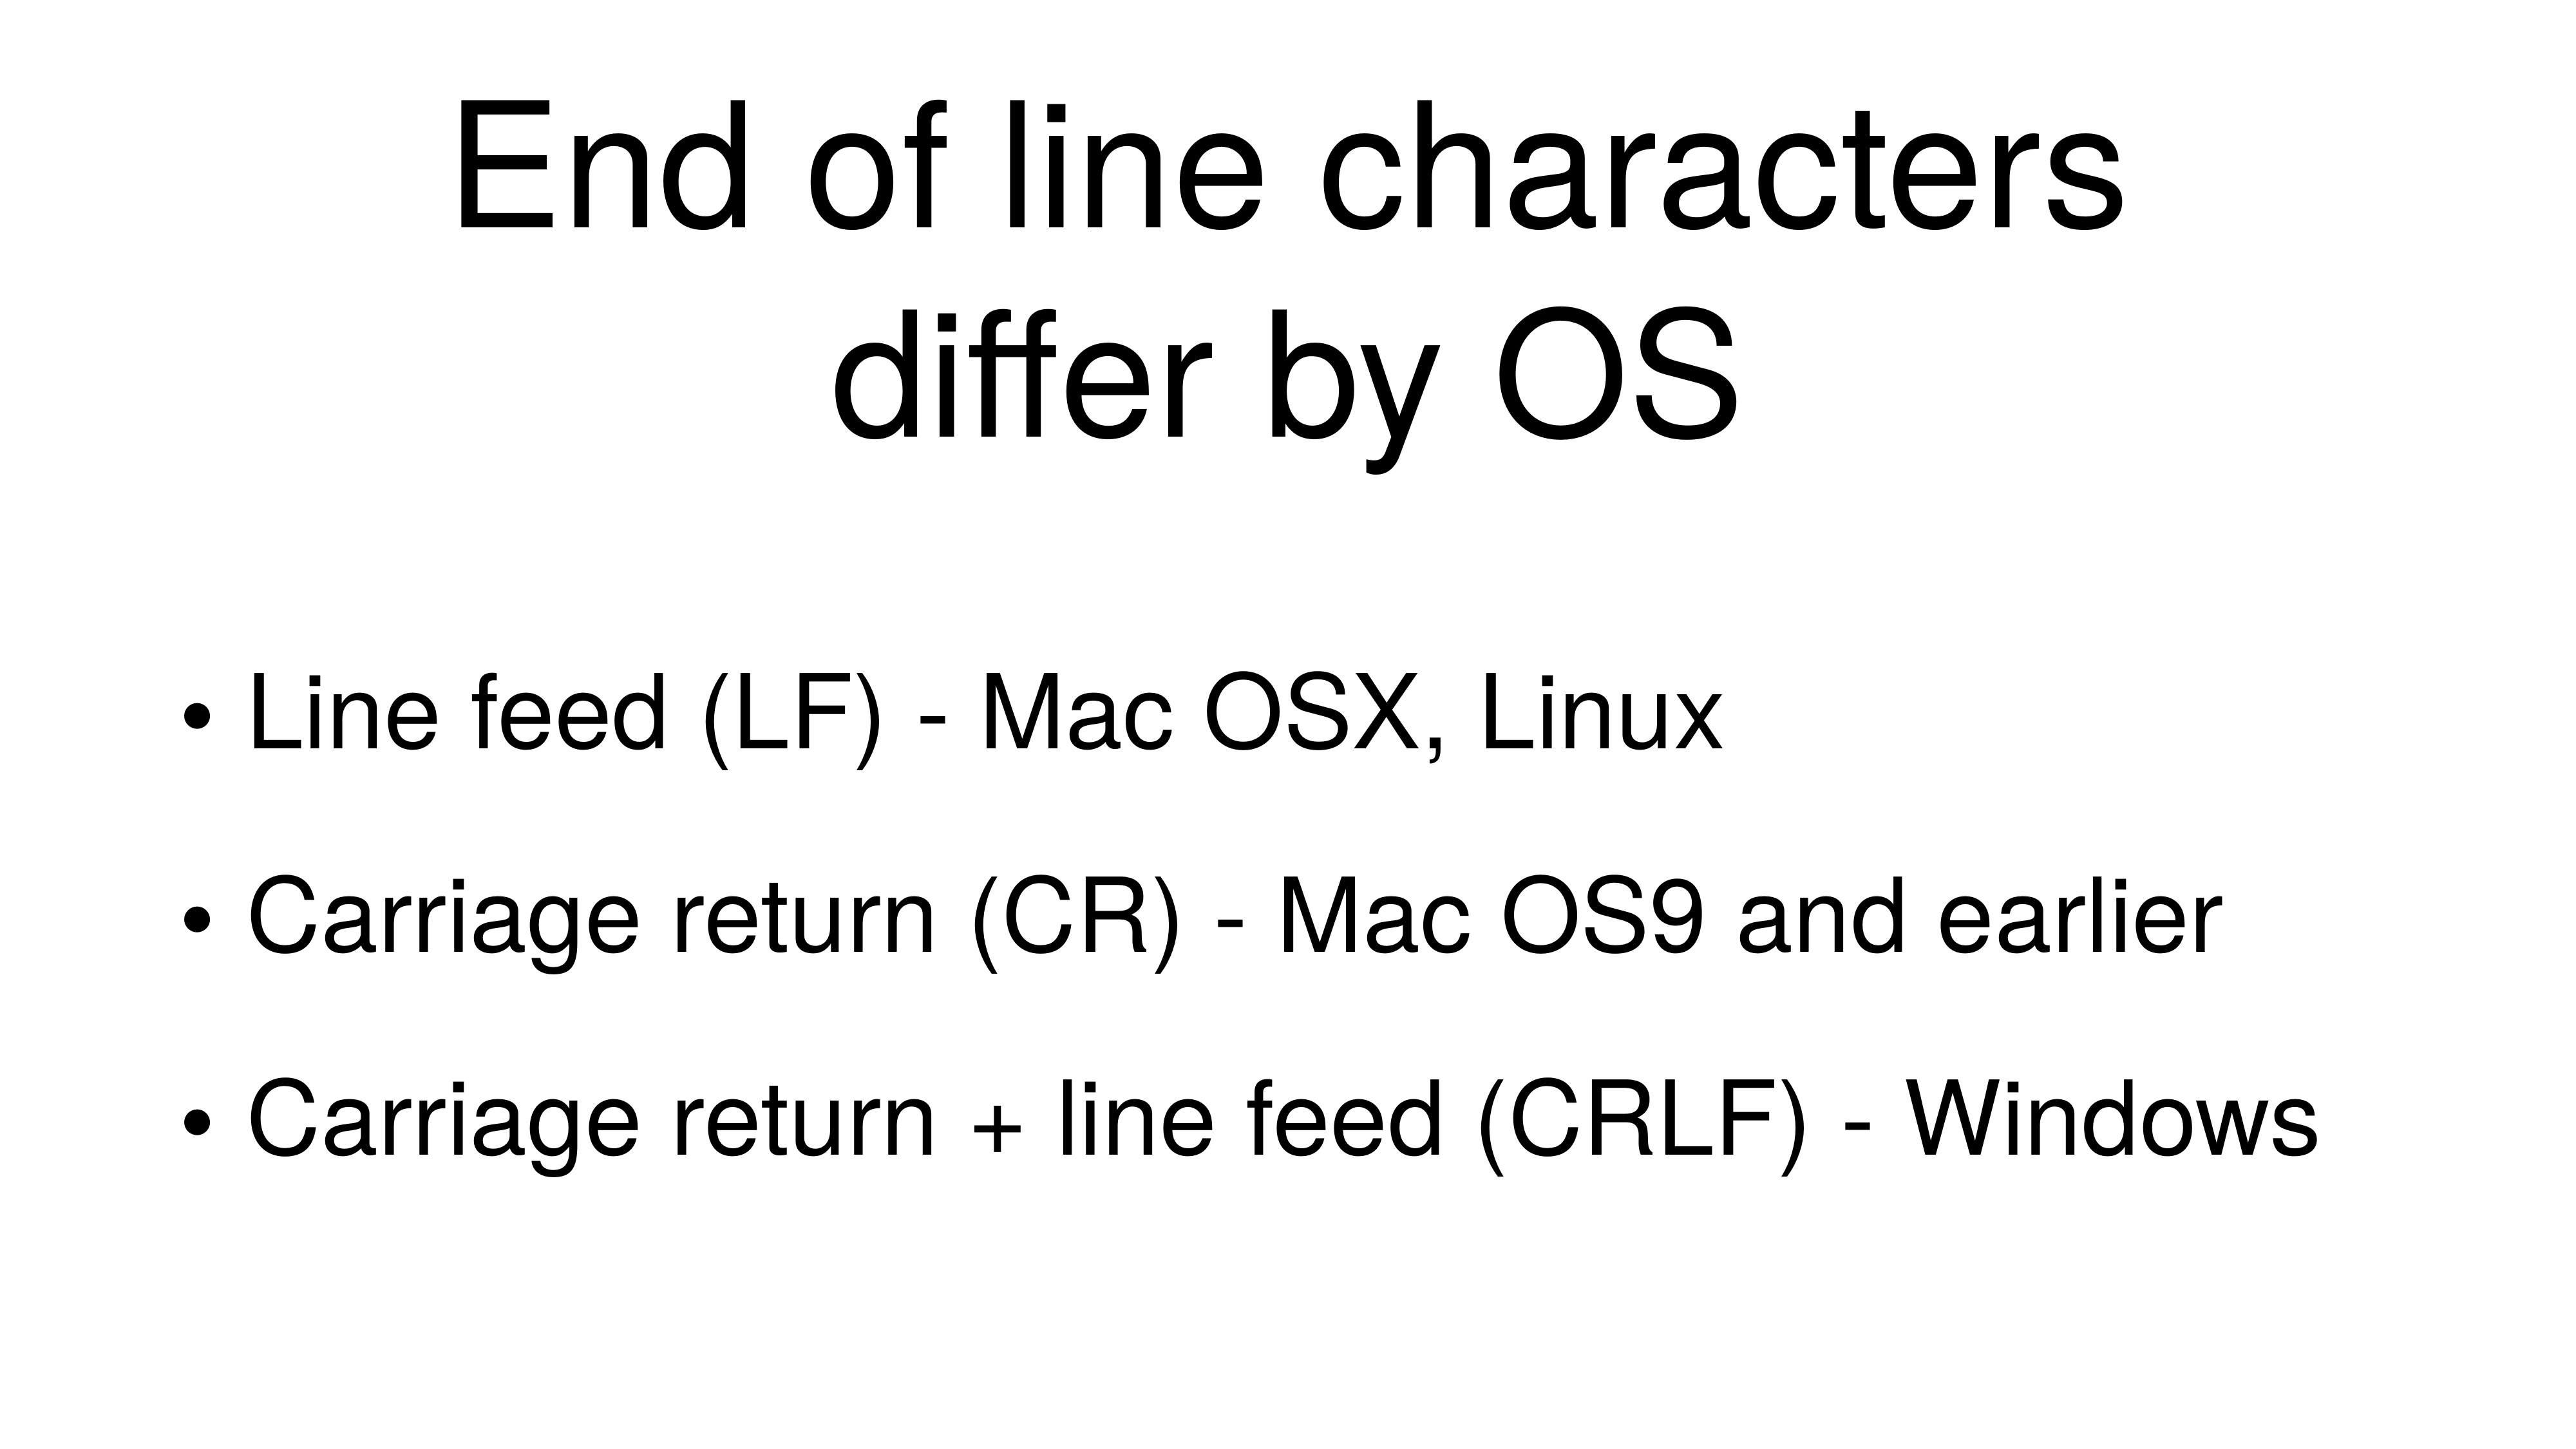

# End of line characters
differ by OS
Line feed (LF) - Mac OSX, Linux
Carriage return (CR) - Mac OS9 and earlier
Carriage return + line feed (CRLF) - Windows